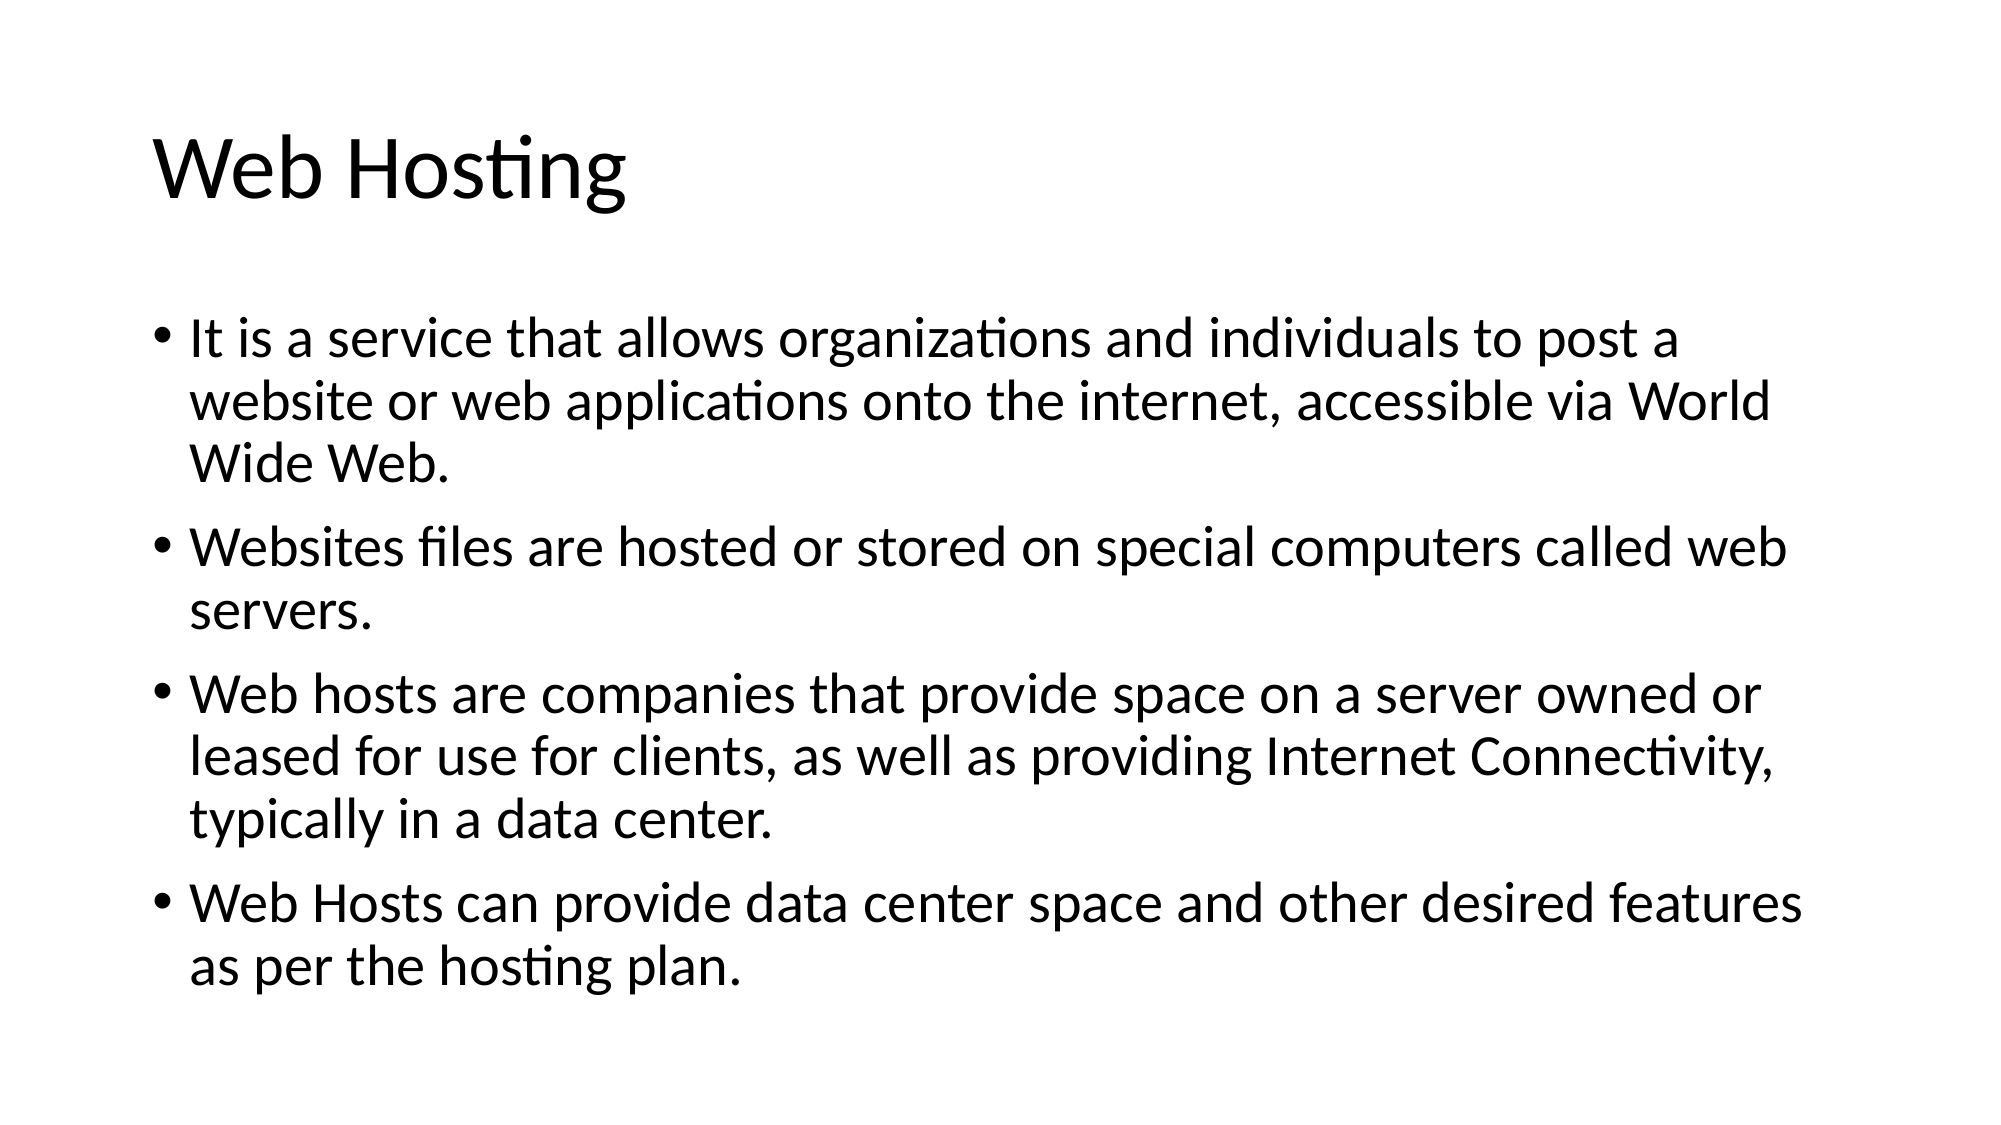

# Web Hosting
It is a service that allows organizations and individuals to post a website or web applications onto the internet, accessible via World Wide Web.
Websites files are hosted or stored on special computers called web servers.
Web hosts are companies that provide space on a server owned or leased for use for clients, as well as providing Internet Connectivity, typically in a data center.
Web Hosts can provide data center space and other desired features as per the hosting plan.